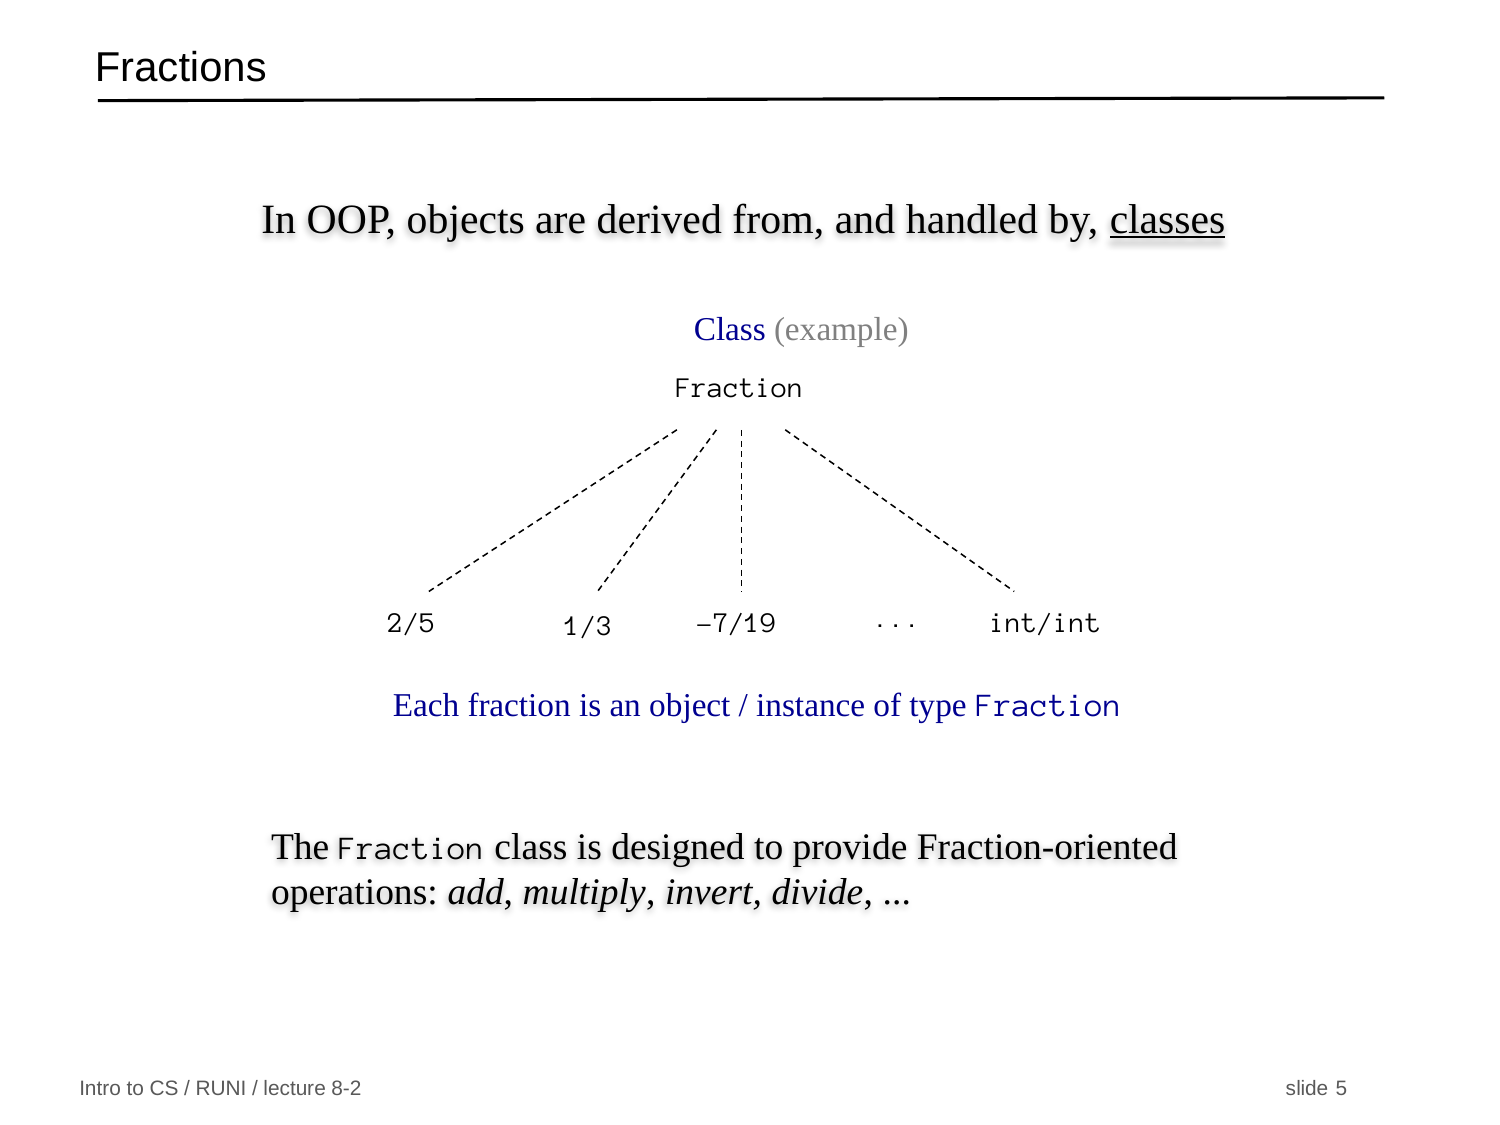

# Fractions
In OOP, objects are derived from, and handled by, classes
Class (example)
Each fraction is an object / instance of type Fraction
Fraction
...
  –7/19
2/5
int/int
1/3
The Fraction class is designed to provide Fraction-oriented operations: add, multiply, invert, divide, ...